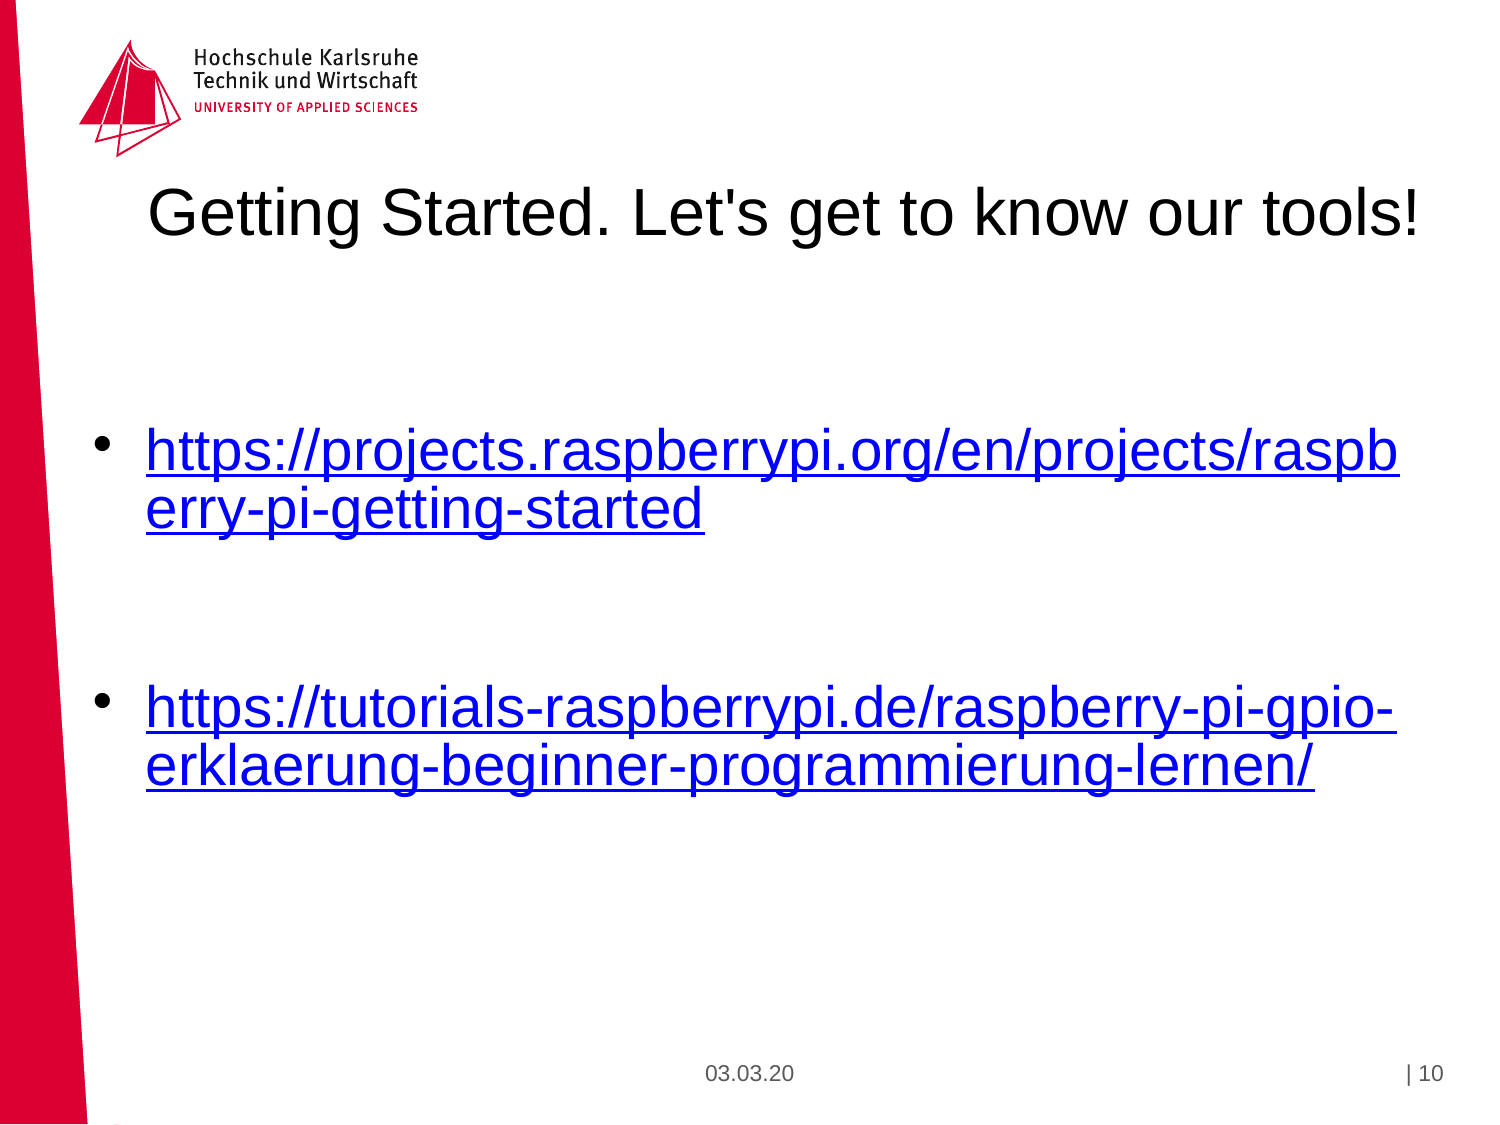

Getting Started. Let's get to know our tools!

https://projects.raspberrypi.org/en/projects/raspberry-pi-getting-started

https://tutorials-raspberrypi.de/raspberry-pi-gpio-erklaerung-beginner-programmierung-lernen/

03.03.20
| 10